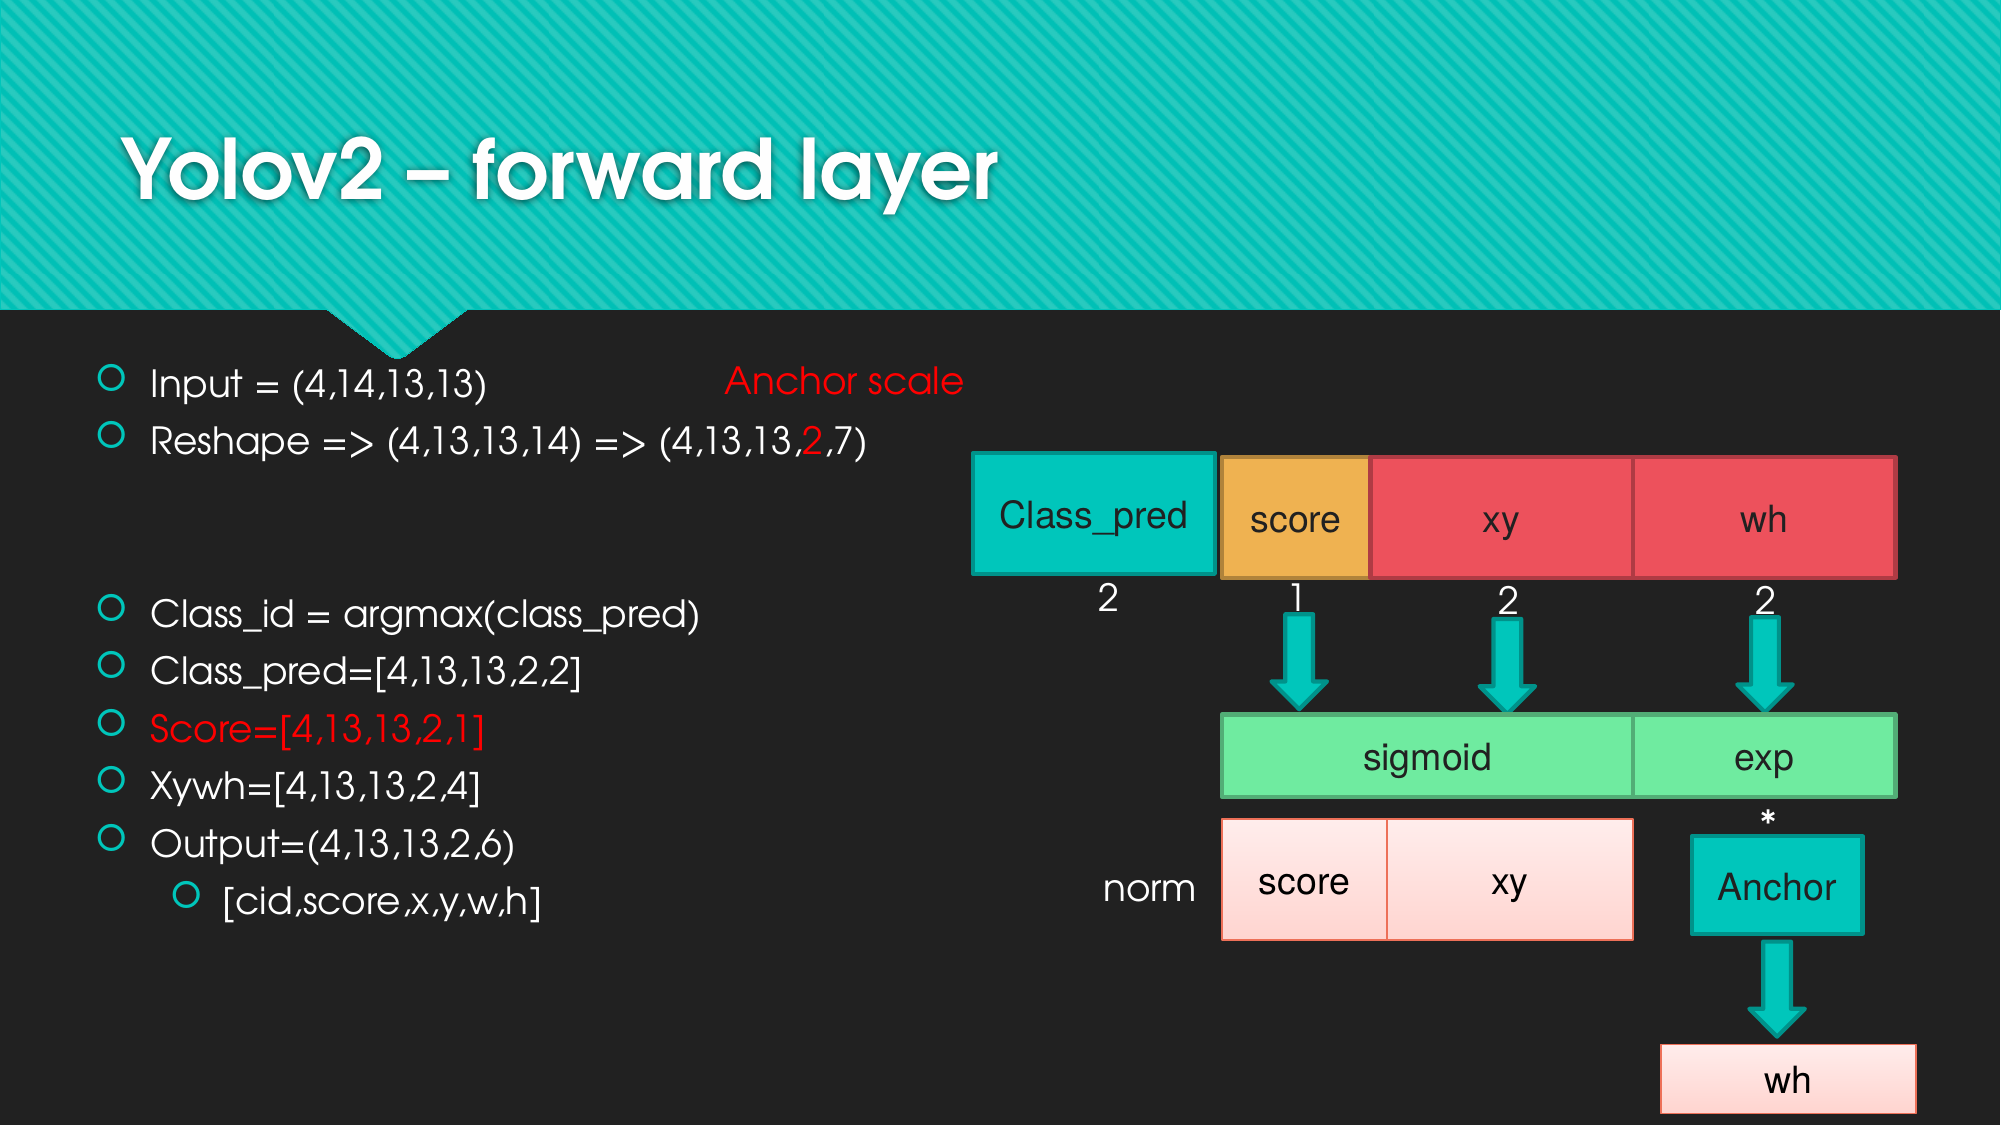

# Yolov2 – forward layer
Anchor scale
Input = (4,14,13,13)
Reshape => (4,13,13,14) => (4,13,13,2,7)

Class_id = argmax(class_pred)
Class_pred=[4,13,13,2,2]
Score=[4,13,13,2,1]
Xywh=[4,13,13,2,4]
Output=(4,13,13,2,6)
[cid,score,x,y,w,h]

Class_pred
score
xy
wh
2
1
2
2

sigmoid
exp
*
score
xy
Anchor
norm

wh